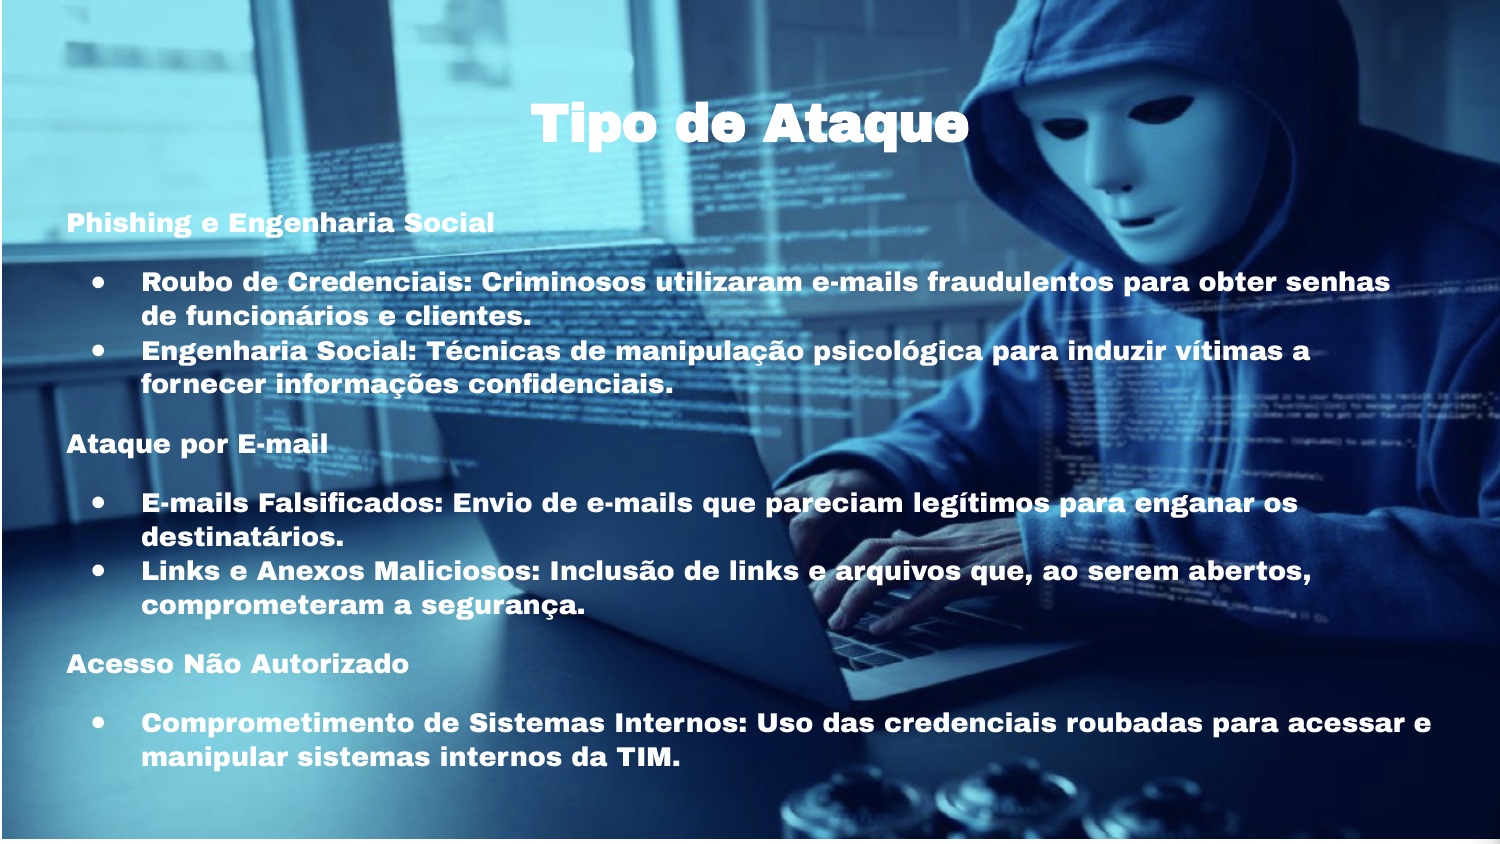

# Tipo de Ataque
Phishing e Engenharia Social
Roubo de Credenciais: Criminosos utilizaram e-mails fraudulentos para obter senhas de funcionários e clientes.
Engenharia Social: Técnicas de manipulação psicológica para induzir vítimas a fornecer informações confidenciais.
Ataque por E-mail
E-mails Falsificados: Envio de e-mails que pareciam legítimos para enganar os destinatários.
Links e Anexos Maliciosos: Inclusão de links e arquivos que, ao serem abertos, comprometeram a segurança.
Acesso Não Autorizado
Comprometimento de Sistemas Internos: Uso das credenciais roubadas para acessar e manipular sistemas internos da TIM.